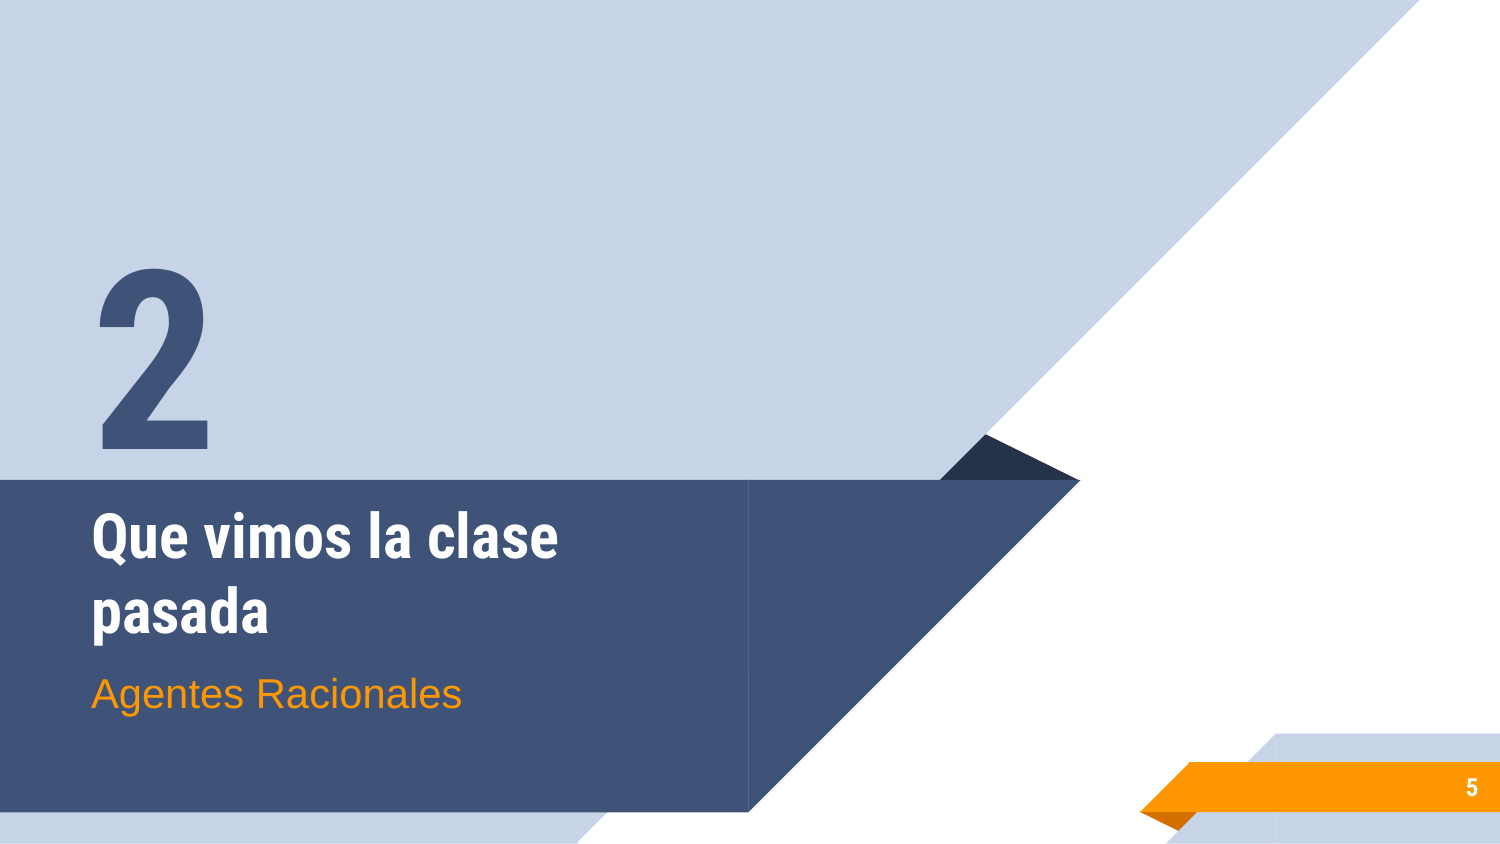

2
# Que vimos la clase pasada
Agentes Racionales
5